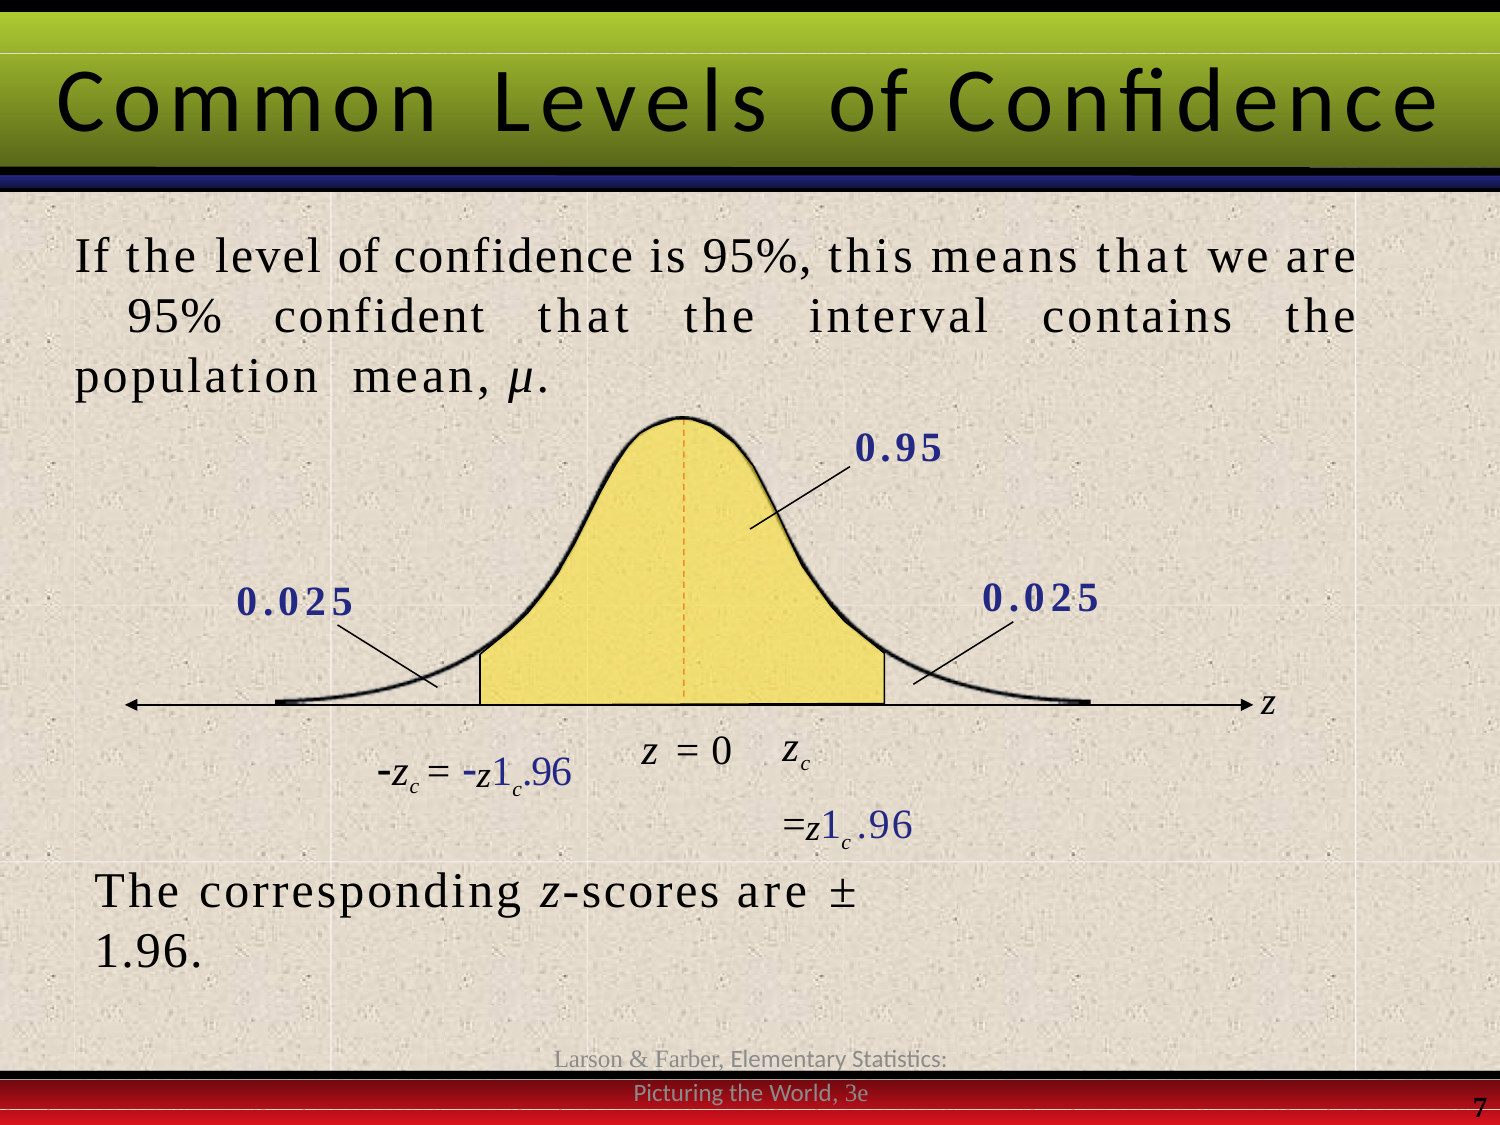

# Common	Levels	of	Confidence

If the level of confidence is 95%, this means that we are  95% confident that the interval contains the population  mean, μ.
0.95

0.025

0.025

z

zc =z1c .96
−zc = −z1c.96
z = 0
The corresponding z-scores are ± 1.96.
Larson & Farber, Elementary Statistics: Picturing the World, 3e

7